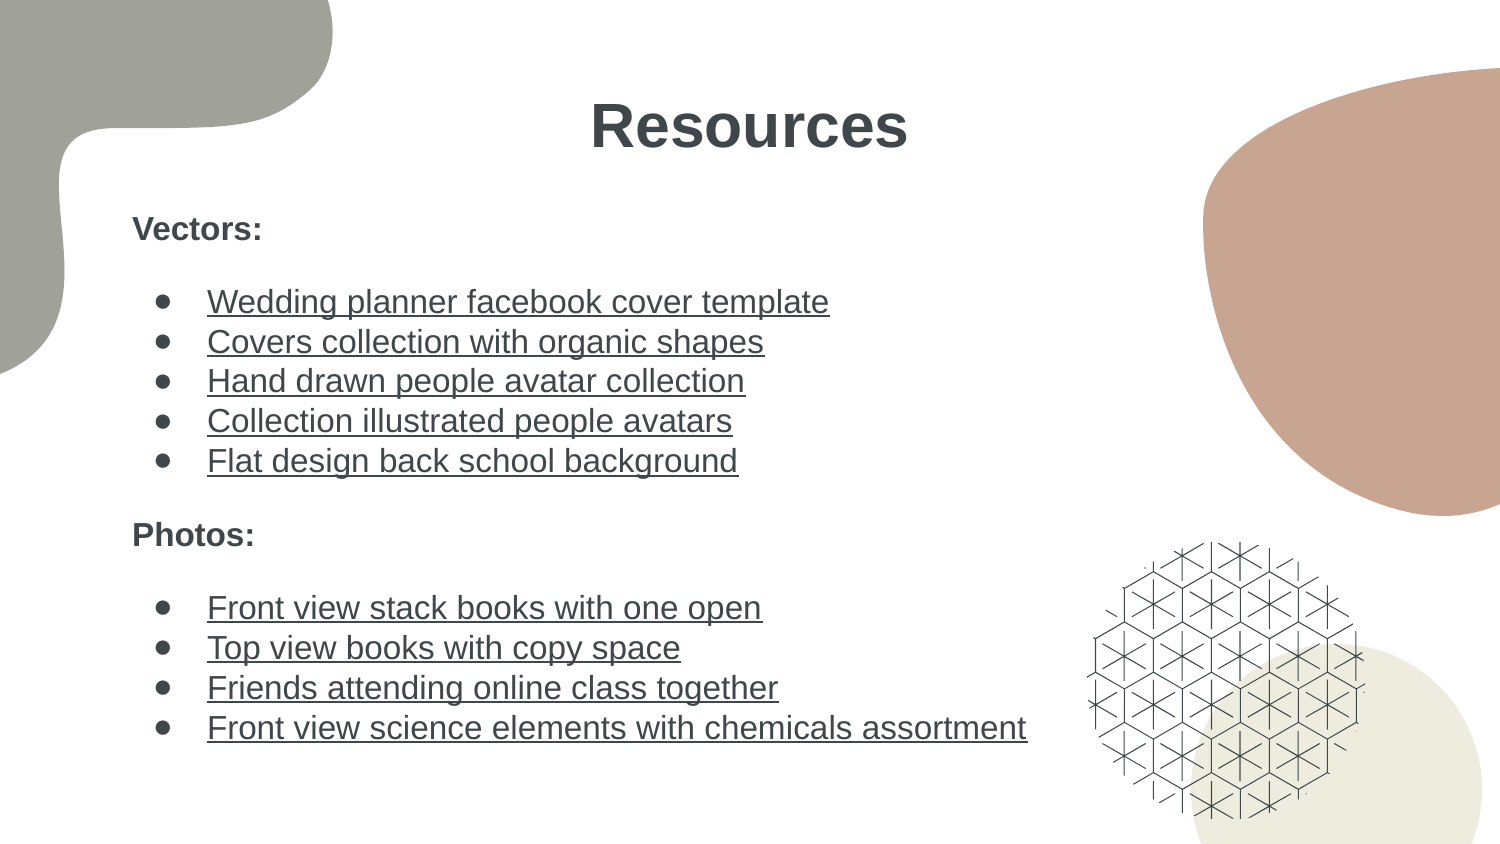

# Resources
Vectors:
Wedding planner facebook cover template
Covers collection with organic shapes
Hand drawn people avatar collection
Collection illustrated people avatars
Flat design back school background
Photos:
Front view stack books with one open
Top view books with copy space
Friends attending online class together
Front view science elements with chemicals assortment